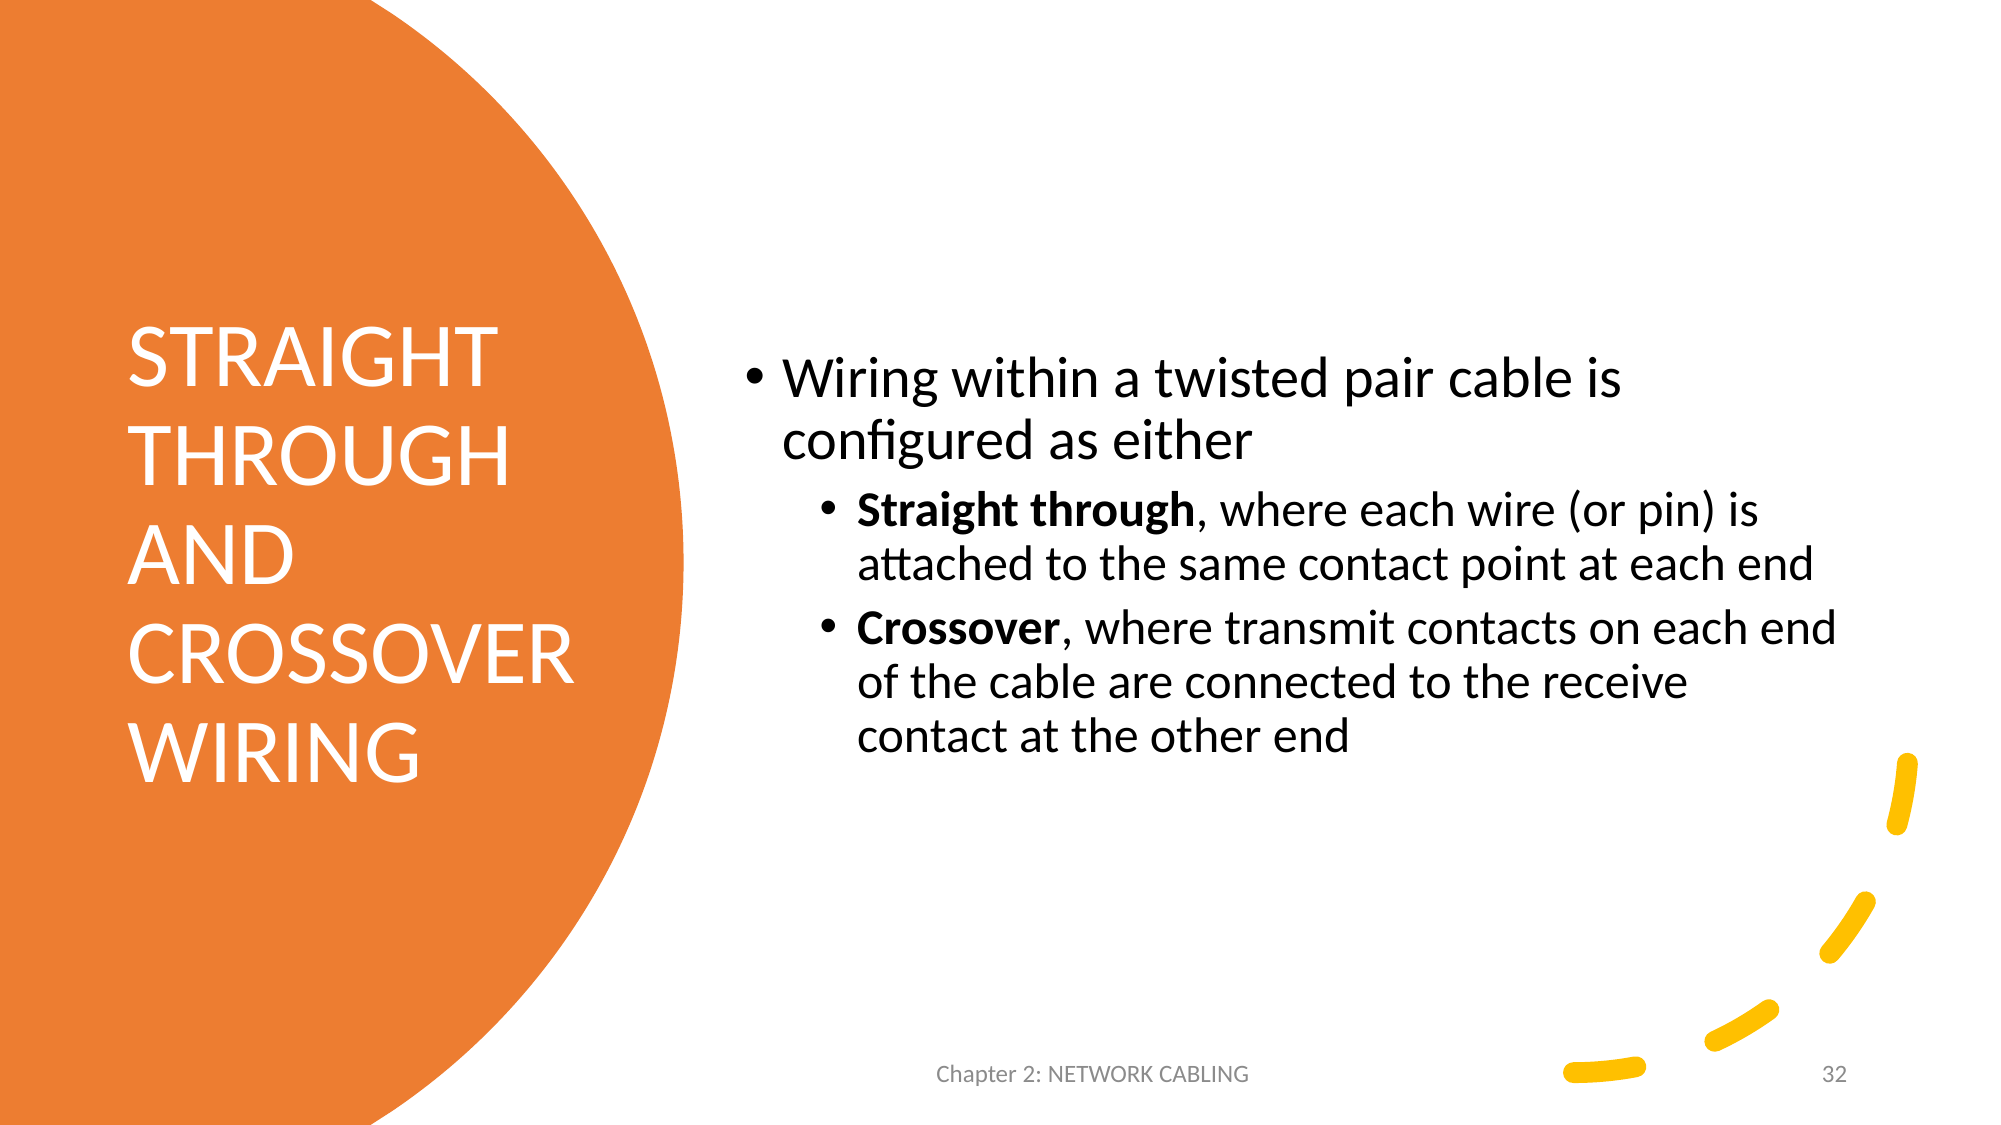

Wiring within a twisted pair cable is configured as either
Straight through, where each wire (or pin) is attached to the same contact point at each end
Crossover, where transmit contacts on each end of the cable are connected to the receive contact at the other end
# STRAIGHT THROUGH AND CROSSOVER WIRING

Chapter 2: NETWORK CABLING
32